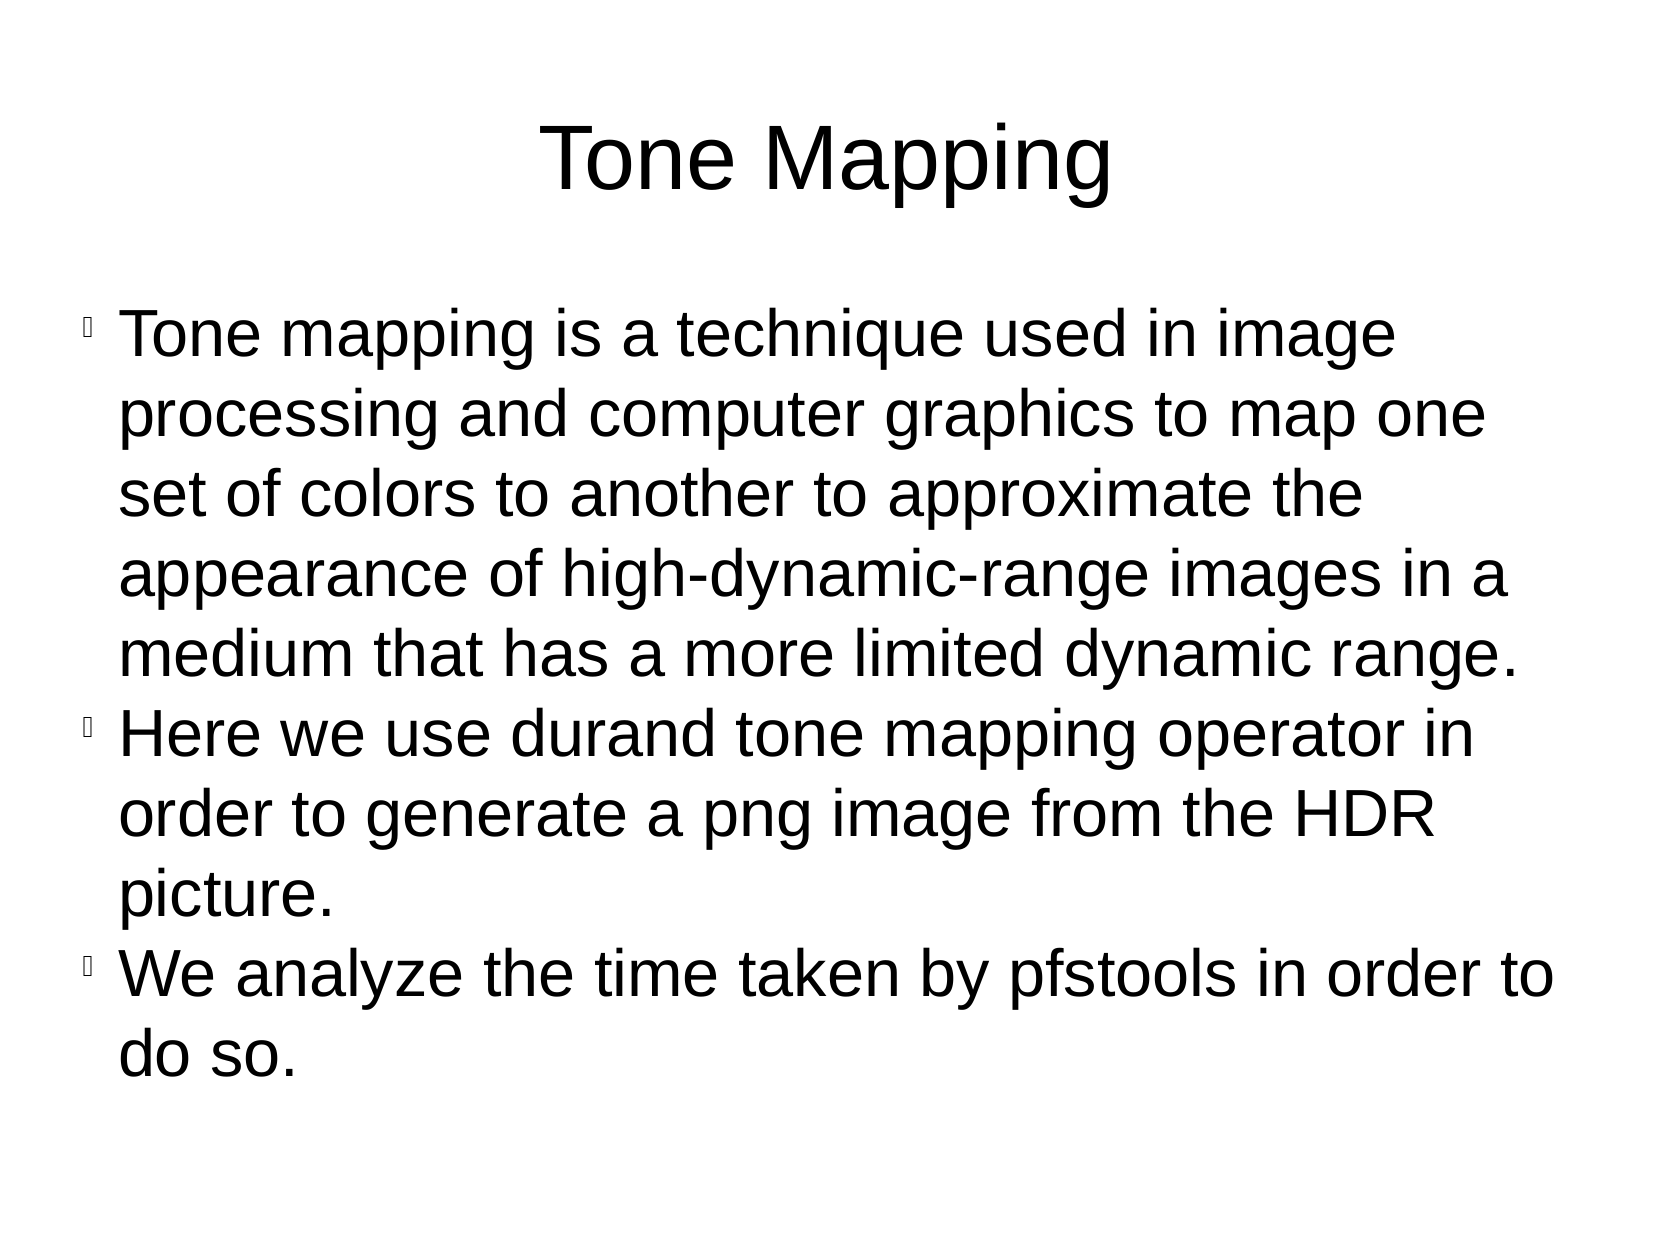

Tone Mapping
Tone mapping is a technique used in image processing and computer graphics to map one set of colors to another to approximate the appearance of high-dynamic-range images in a medium that has a more limited dynamic range.
Here we use durand tone mapping operator in order to generate a png image from the HDR picture.
We analyze the time taken by pfstools in order to do so.